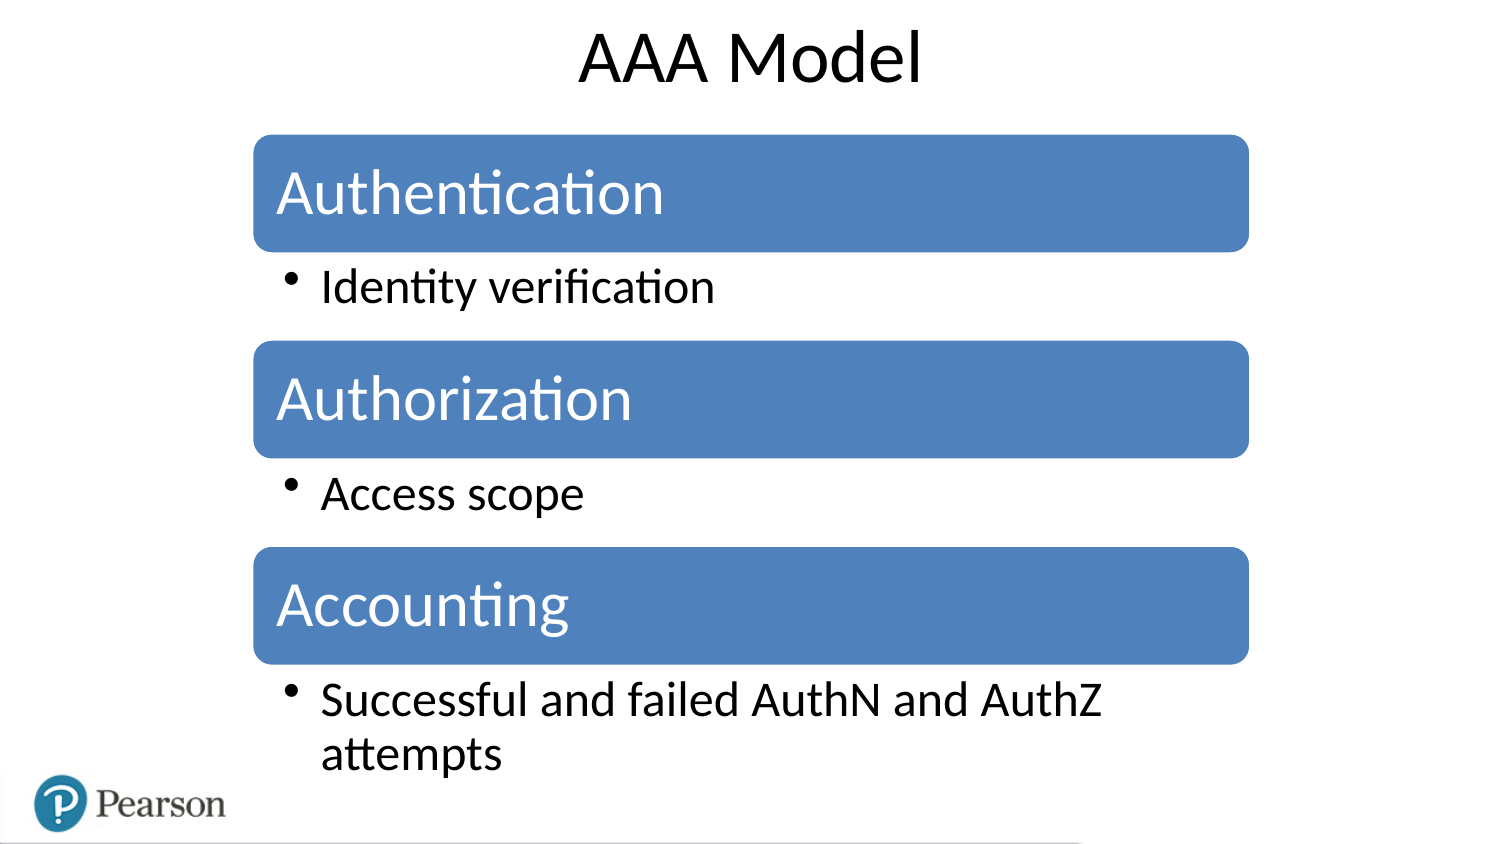

# AAA Model
Authentication
Identity verification
Authorization
Access scope
Accounting
Successful and failed AuthN and AuthZ attempts